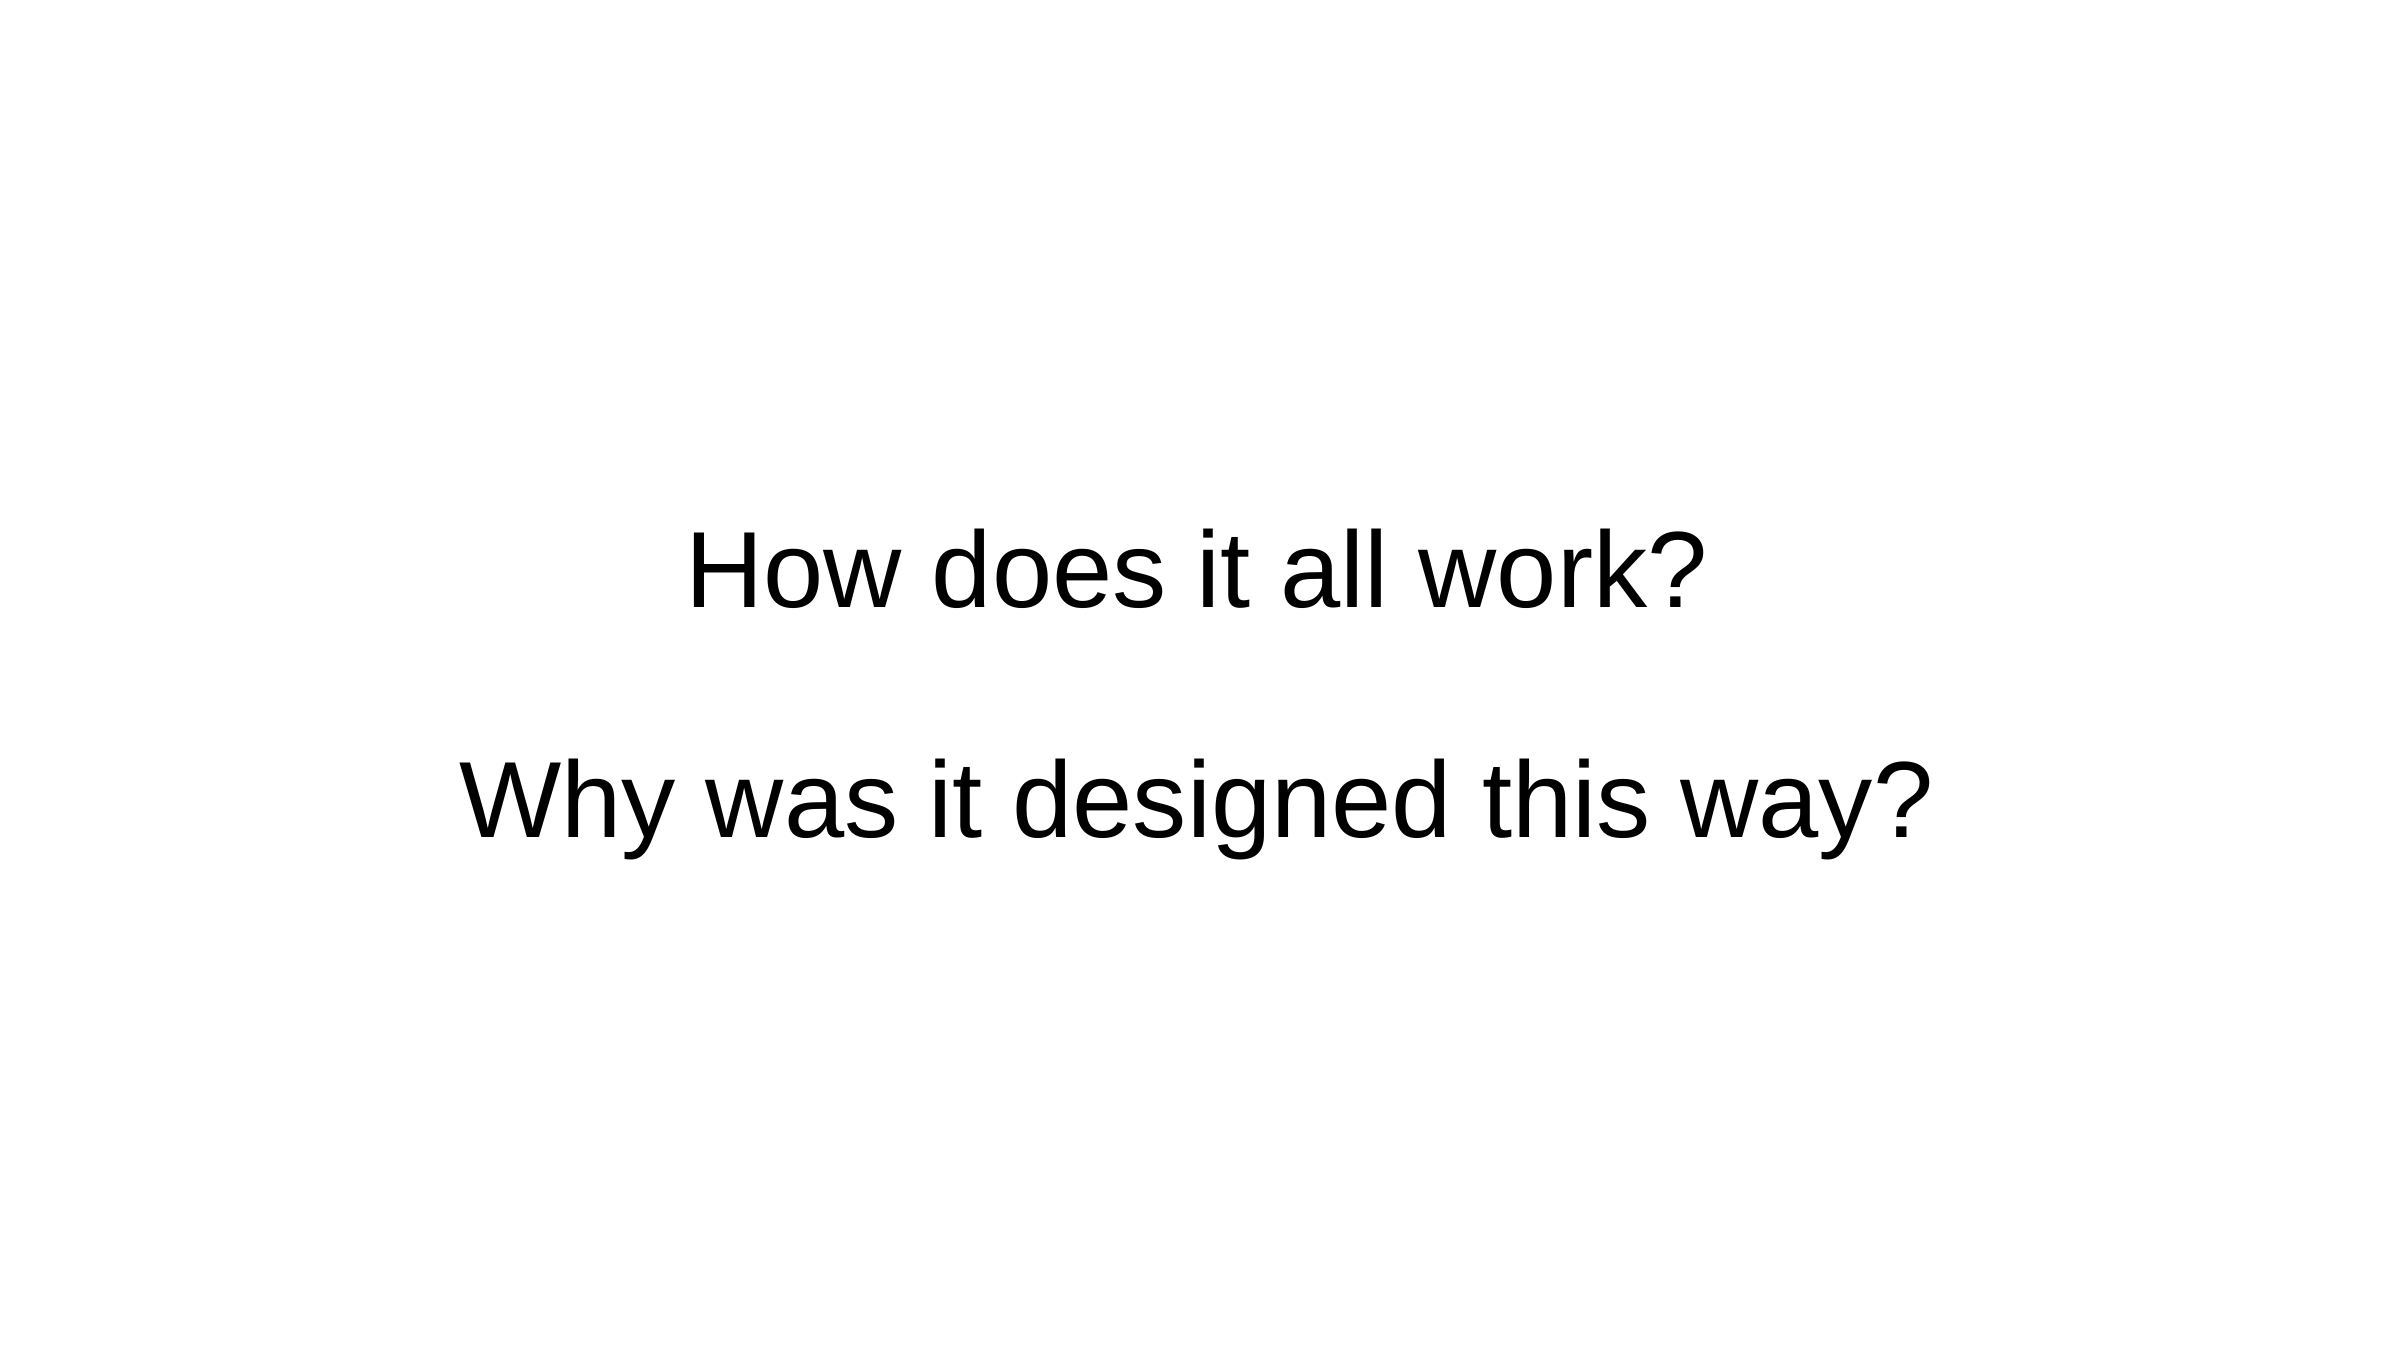

How does it all work?
Why was it designed this way?